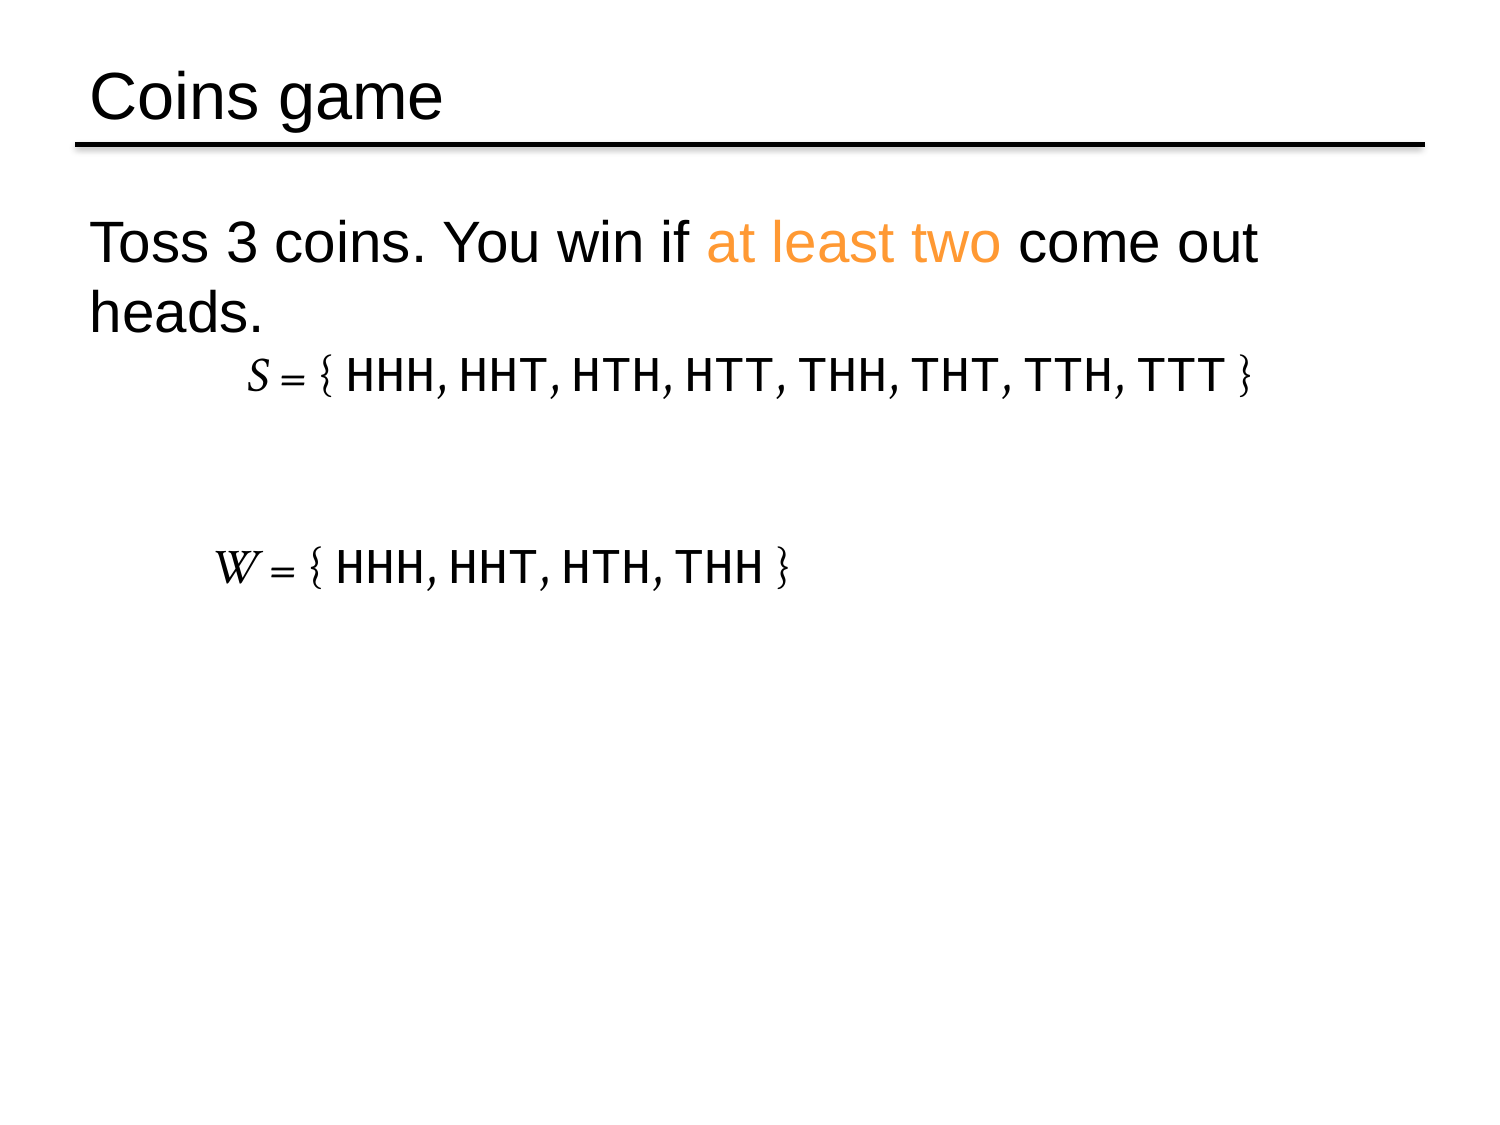

# Coins game
Toss 3 coins. You win if at least two come out heads.
S = { HHH, HHT, HTH, HTT, THH, THT, TTH, TTT }
W = { HHH, HHT, HTH, THH }